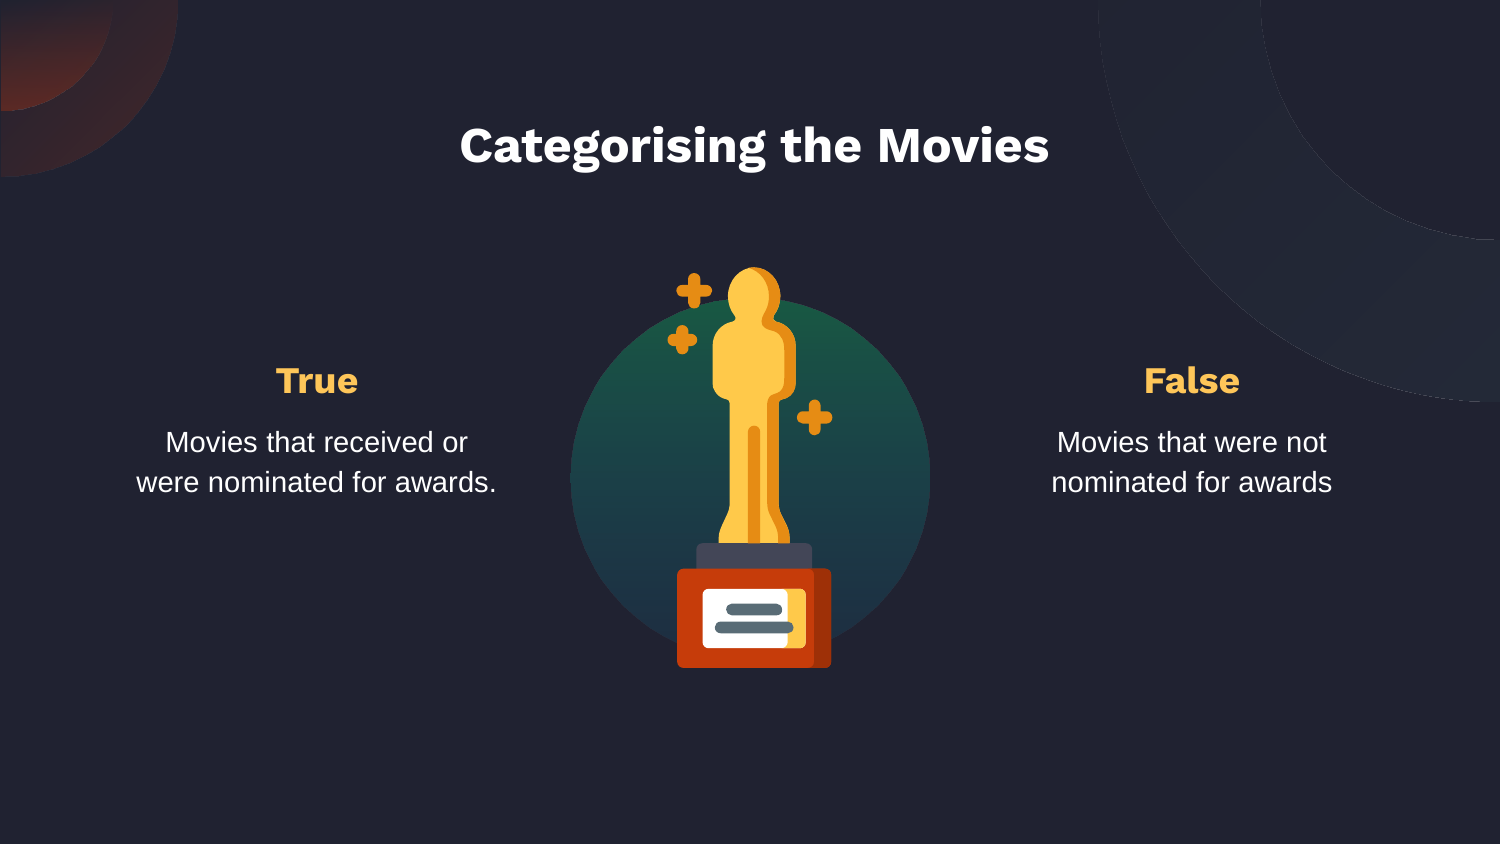

# Categorising the Movies

True
False
Movies that received or were nominated for awards.

Movies that were not nominated for awards